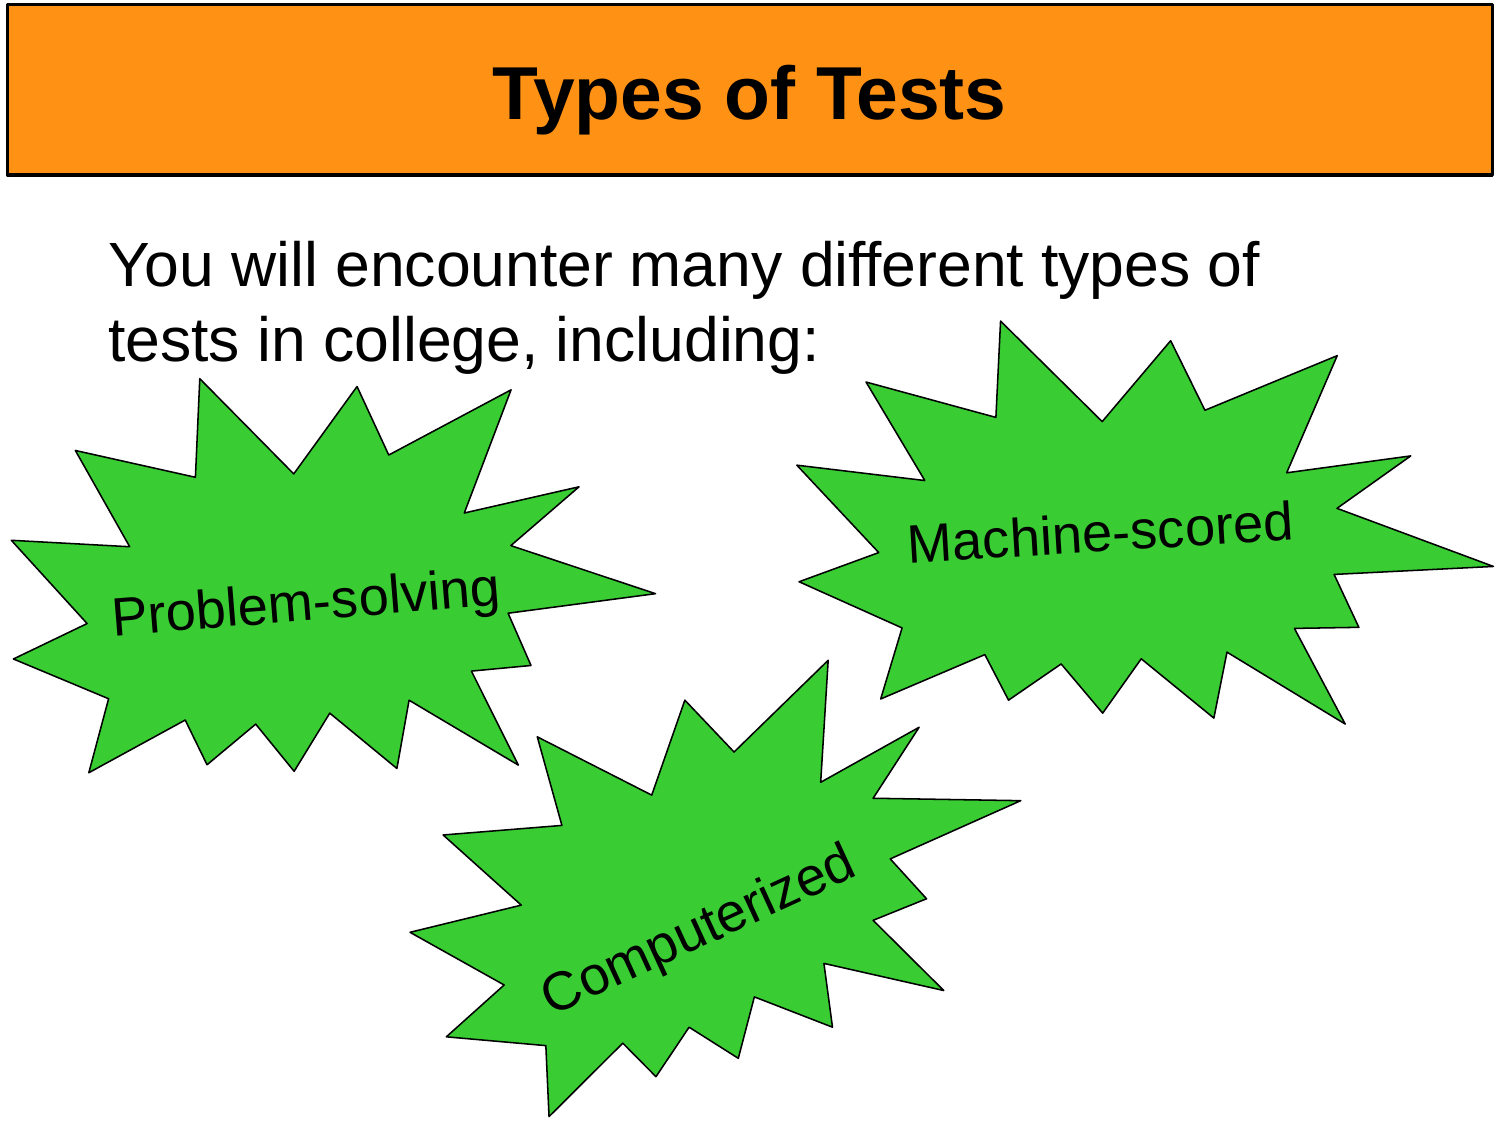

# Types of Tests
You will encounter many different types of tests in college, including:

Machine-scored

Problem-solving

Computerized